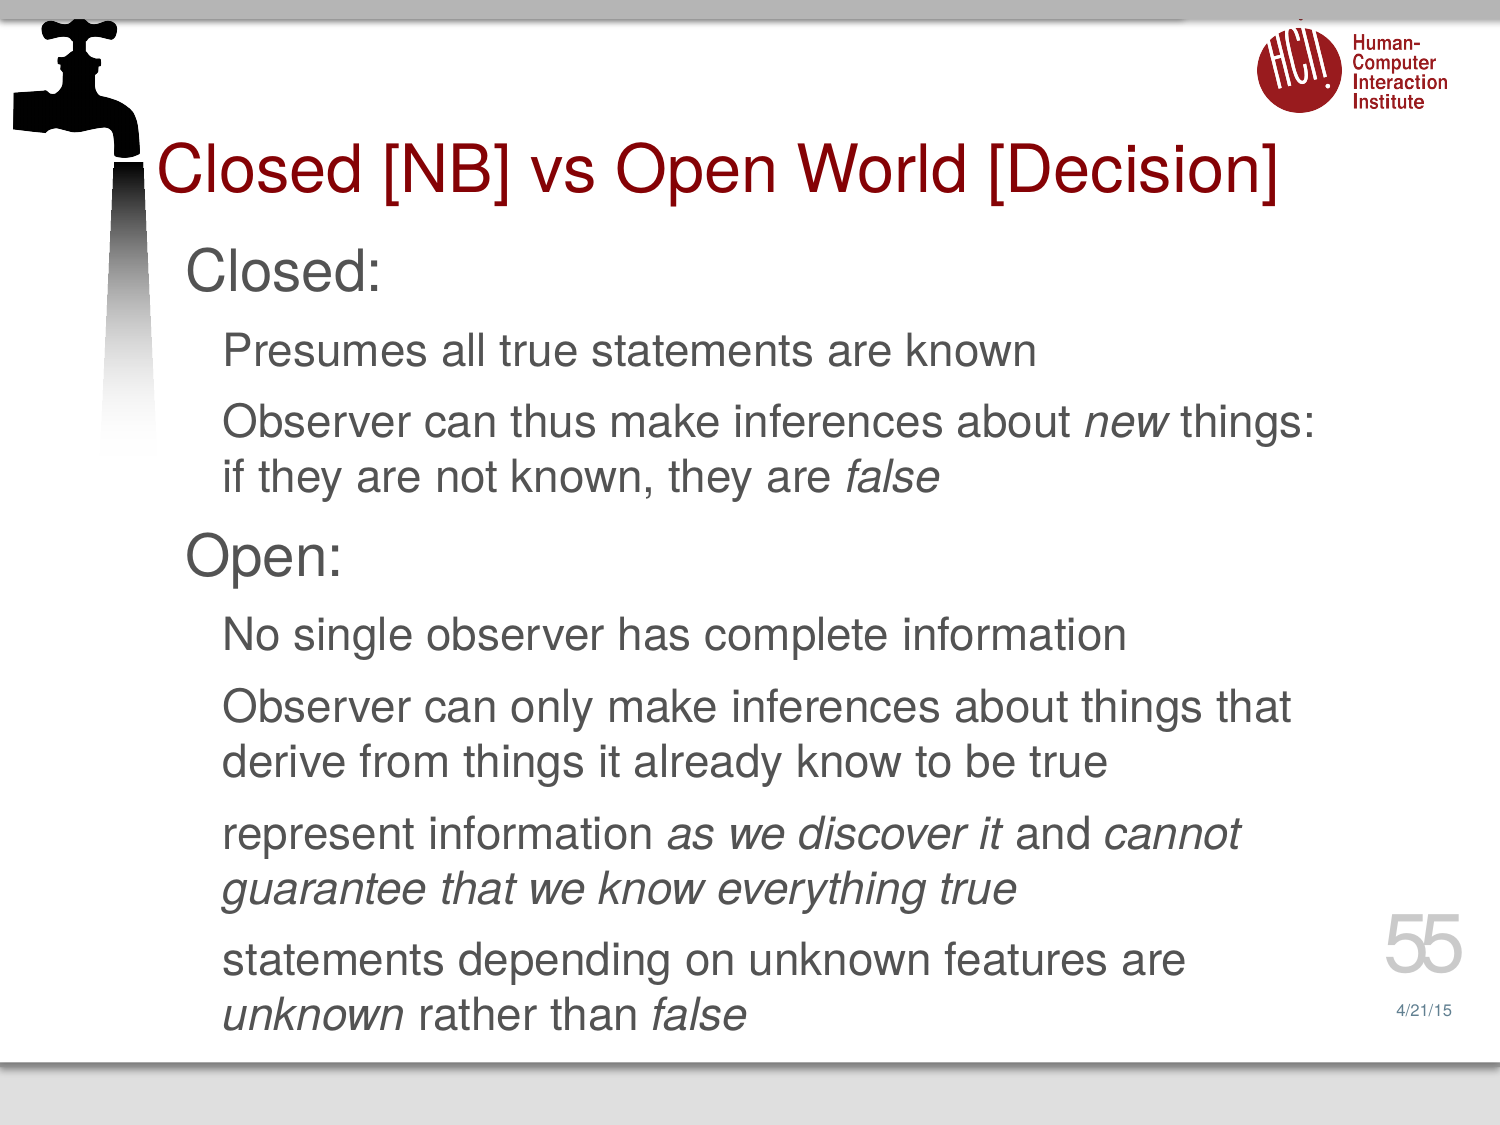

# Closed [NB] vs Open World [Decision]
Closed:
Presumes all true statements are known
Observer can thus make inferences about new things: if they are not known, they are false
Open:
No single observer has complete information
Observer can only make inferences about things that derive from things it already know to be true
represent information as we discover it and cannot guarantee that we know everything true
statements depending on unknown features are unknown rather than false

55
4/21/15